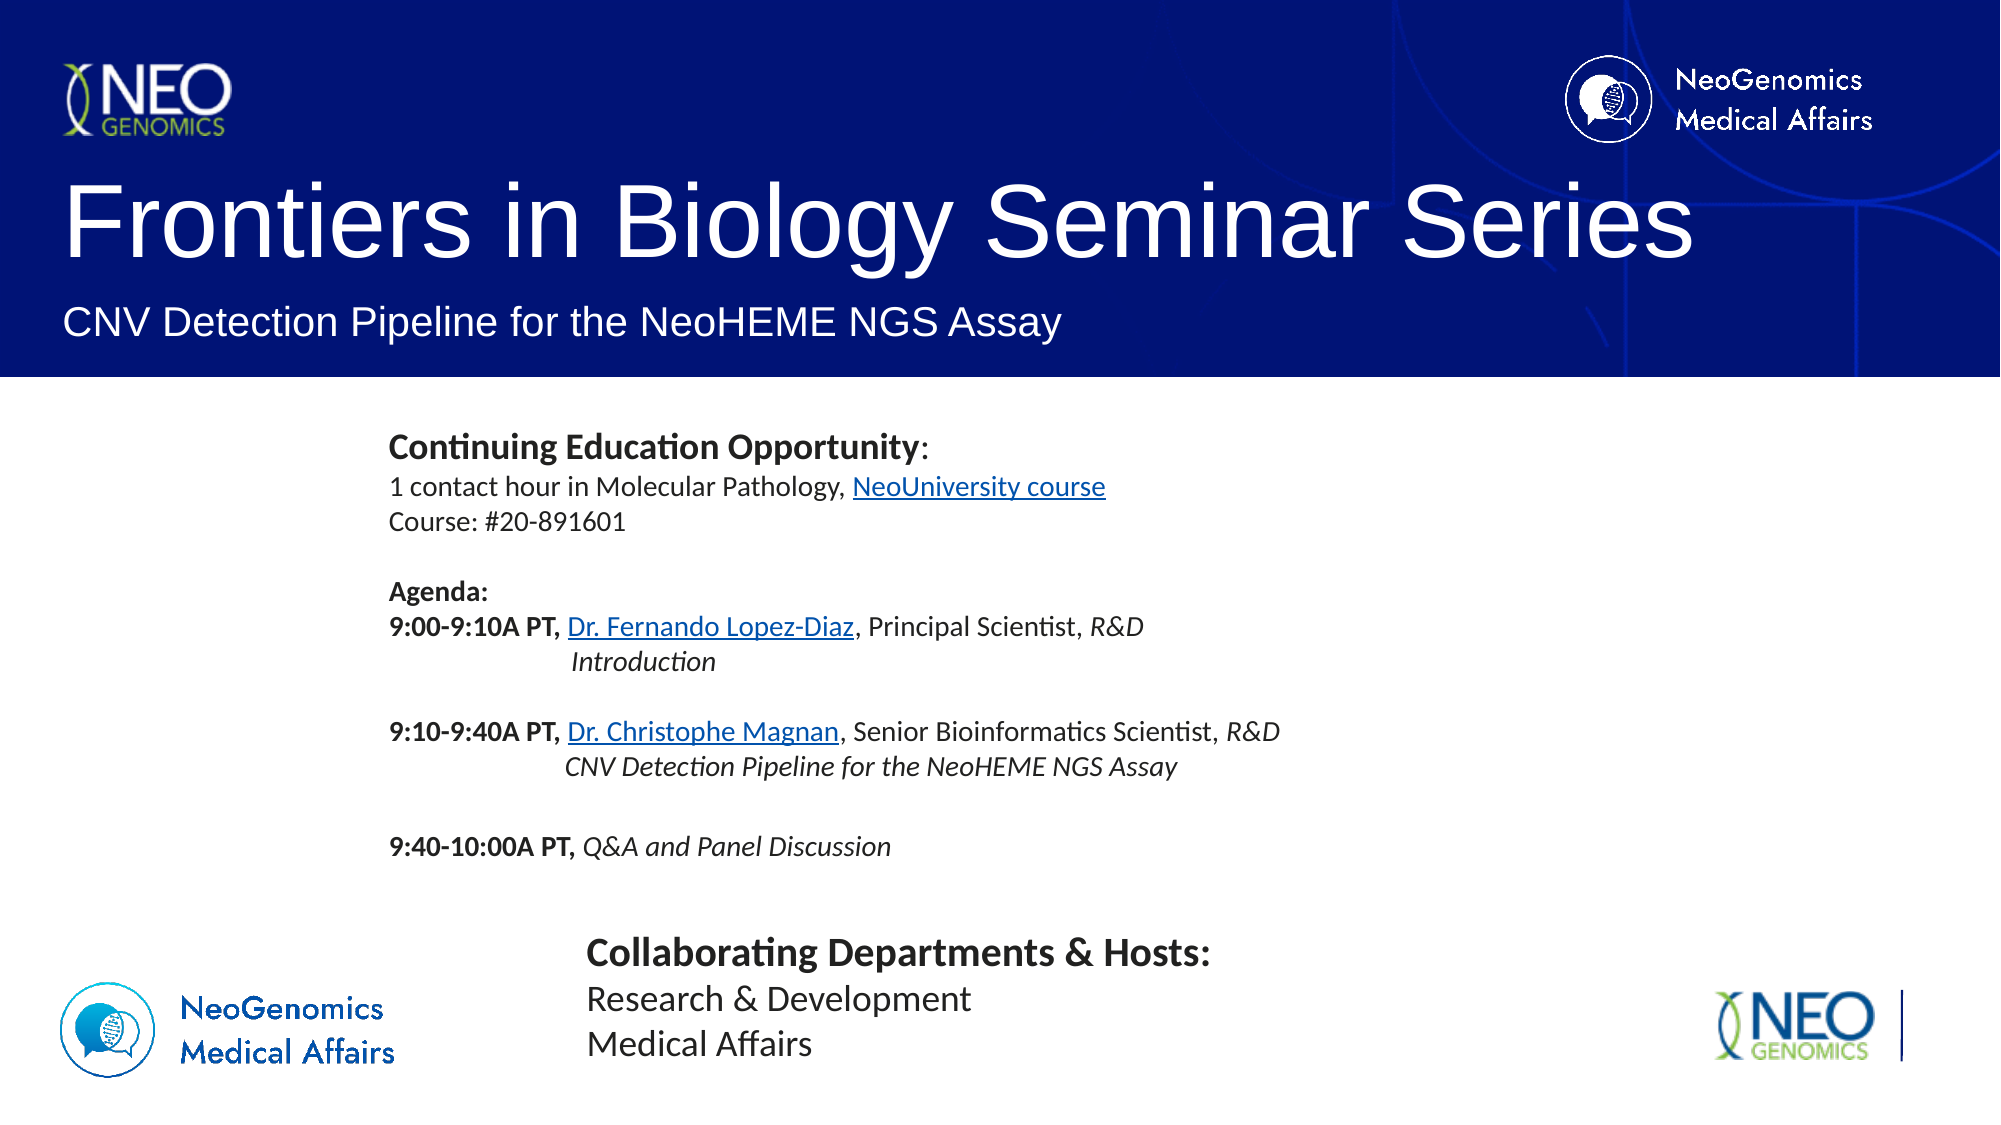

# Frontiers in Biology Seminar Series
CNV Detection Pipeline for the NeoHEME NGS Assay
Continuing Education Opportunity:
1 contact hour in Molecular Pathology, NeoUniversity course
Course: #20-891601

Agenda:
9:00-9:10A PT, Dr. Fernando Lopez-Diaz, Principal Scientist, R&D
	     Introduction

9:10-9:40A PT, Dr. Christophe Magnan, Senior Bioinformatics Scientist, R&D
	    CNV Detection Pipeline for the NeoHEME NGS Assay

9:40-10:00A PT, Q&A and Panel Discussion
Collaborating Departments & Hosts:
Research & Development
Medical Affairs